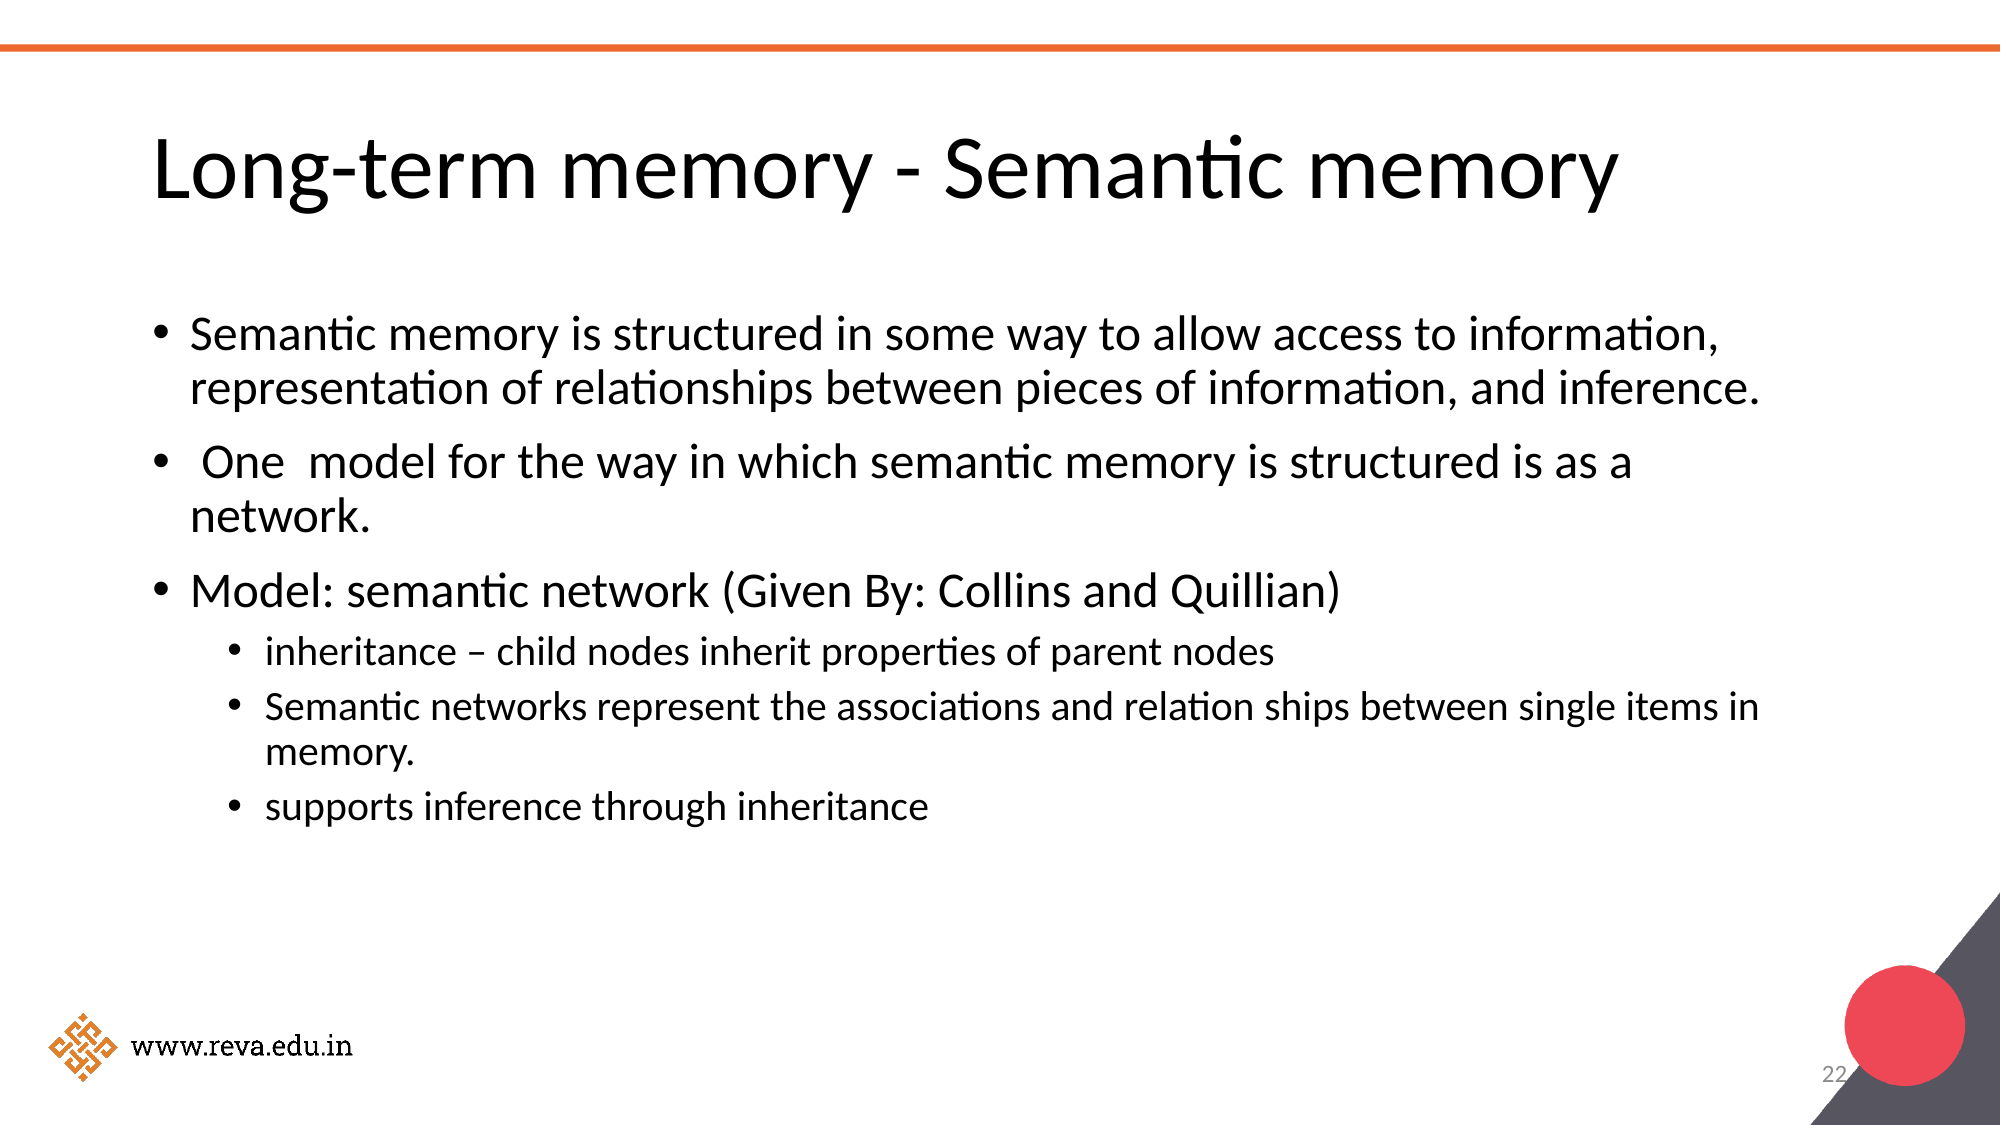

# Long-term memory - Semantic memory
Semantic memory is structured in some way to allow access to information, representation of relationships between pieces of information, and inference.
 One  model for the way in which semantic memory is structured is as a network.
Model: semantic network (Given By: Collins and Quillian)
inheritance – child nodes inherit properties of parent nodes
Semantic networks represent the associations and relation ships between single items in memory.
supports inference through inheritance
22